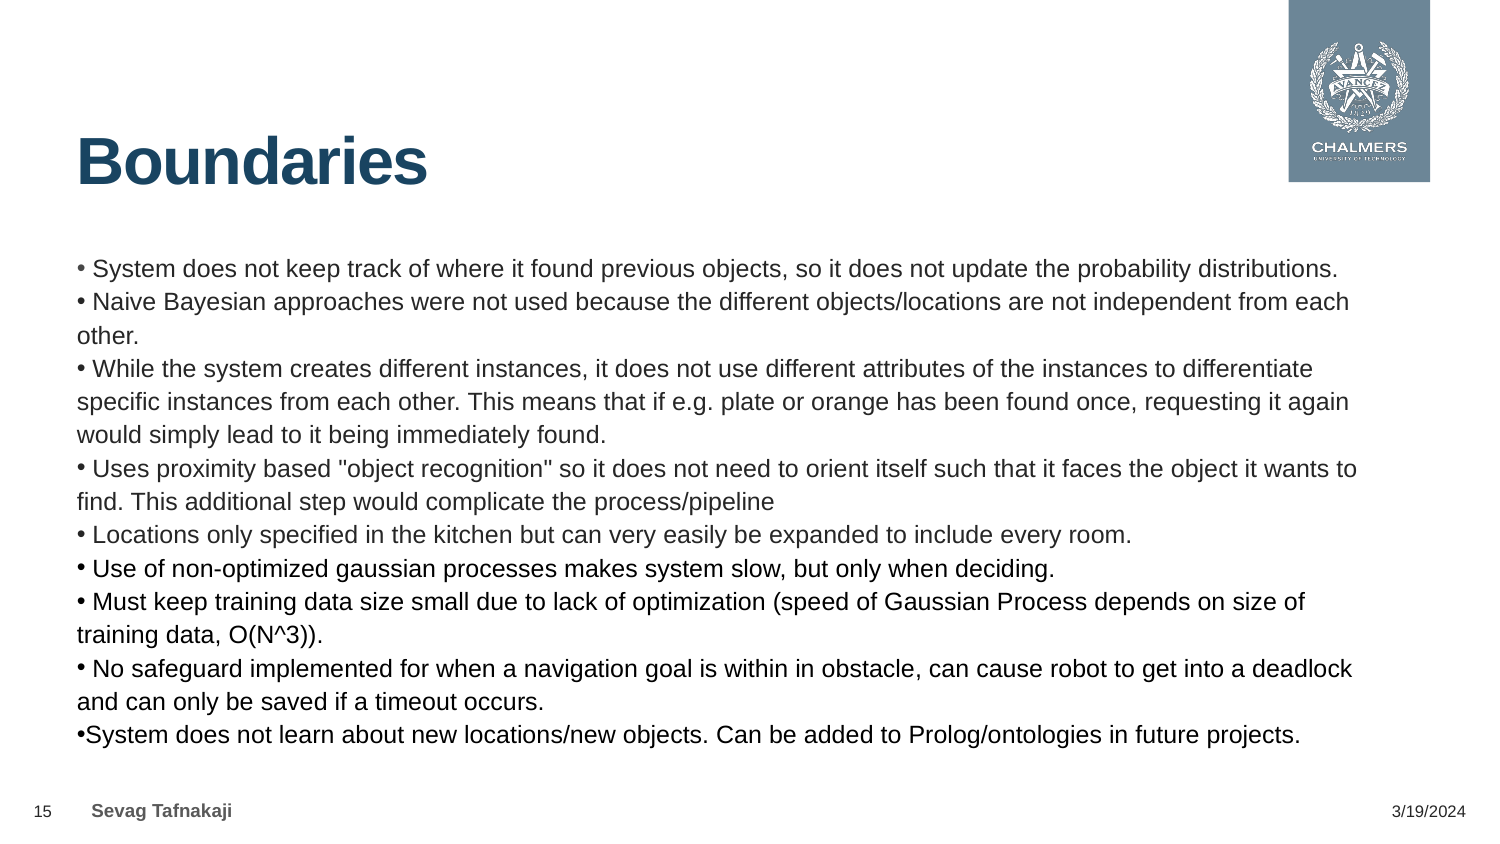

Boundaries
 System does not keep track of where it found previous objects, so it does not update the probability distributions.
 Naive Bayesian approaches were not used because the different objects/locations are not independent from each other.
 While the system creates different instances, it does not use different attributes of the instances to differentiate specific instances from each other. This means that if e.g. plate or orange has been found once, requesting it again would simply lead to it being immediately found.
 Uses proximity based "object recognition" so it does not need to orient itself such that it faces the object it wants to find. This additional step would complicate the process/pipeline
 Locations only specified in the kitchen but can very easily be expanded to include every room.
 Use of non-optimized gaussian processes makes system slow, but only when deciding.
 Must keep training data size small due to lack of optimization (speed of Gaussian Process depends on size of training data, O(N^3)).
 No safeguard implemented for when a navigation goal is within in obstacle, can cause robot to get into a deadlock and can only be saved if a timeout occurs.
System does not learn about new locations/new objects. Can be added to Prolog/ontologies in future projects.

Sevag Tafnakaji​
15